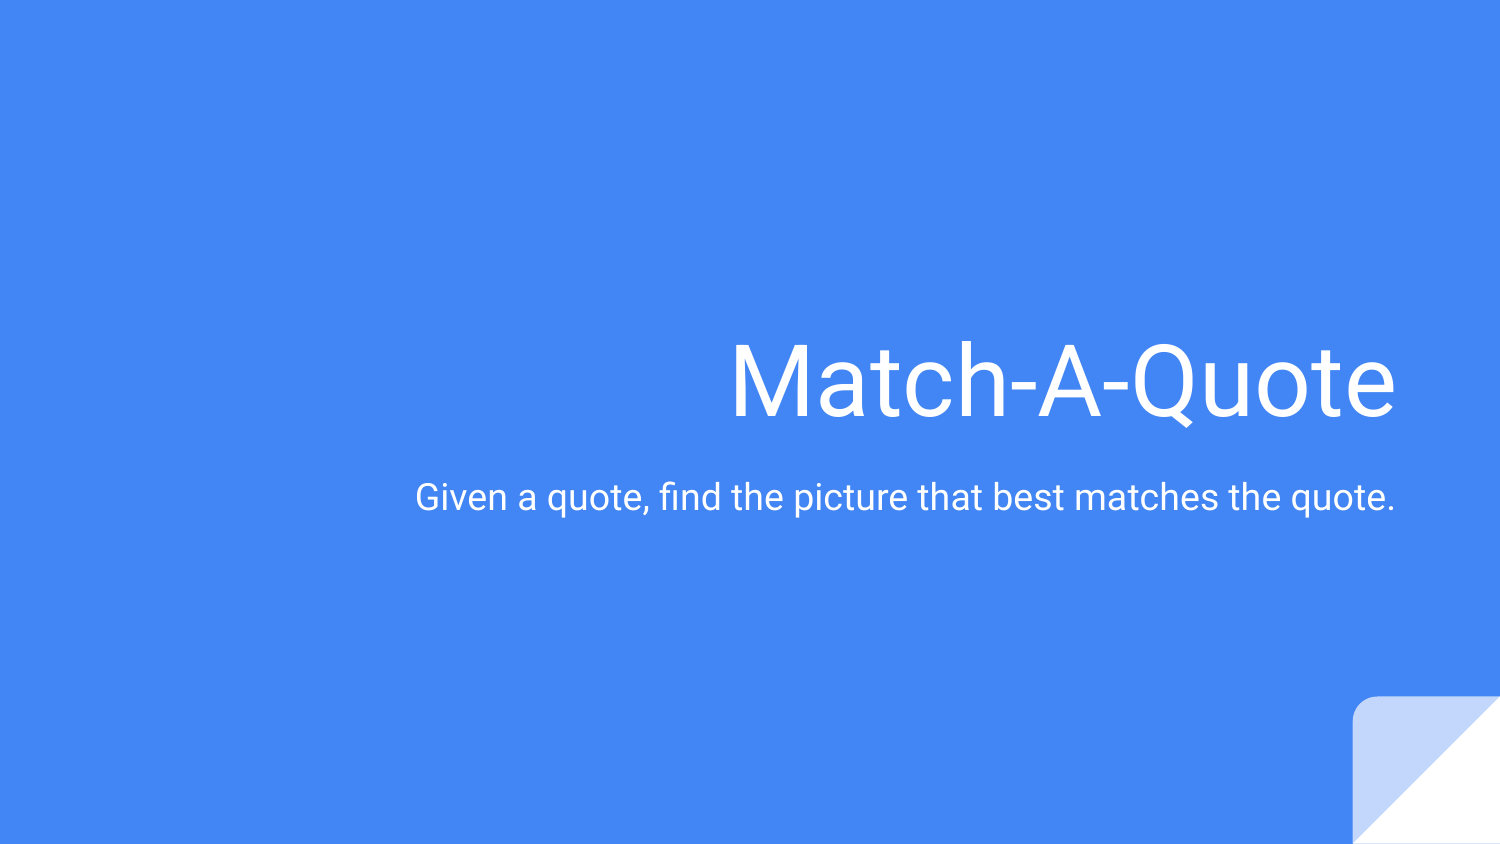

# Match-A-Quote
Given a quote, find the picture that best matches the quote.